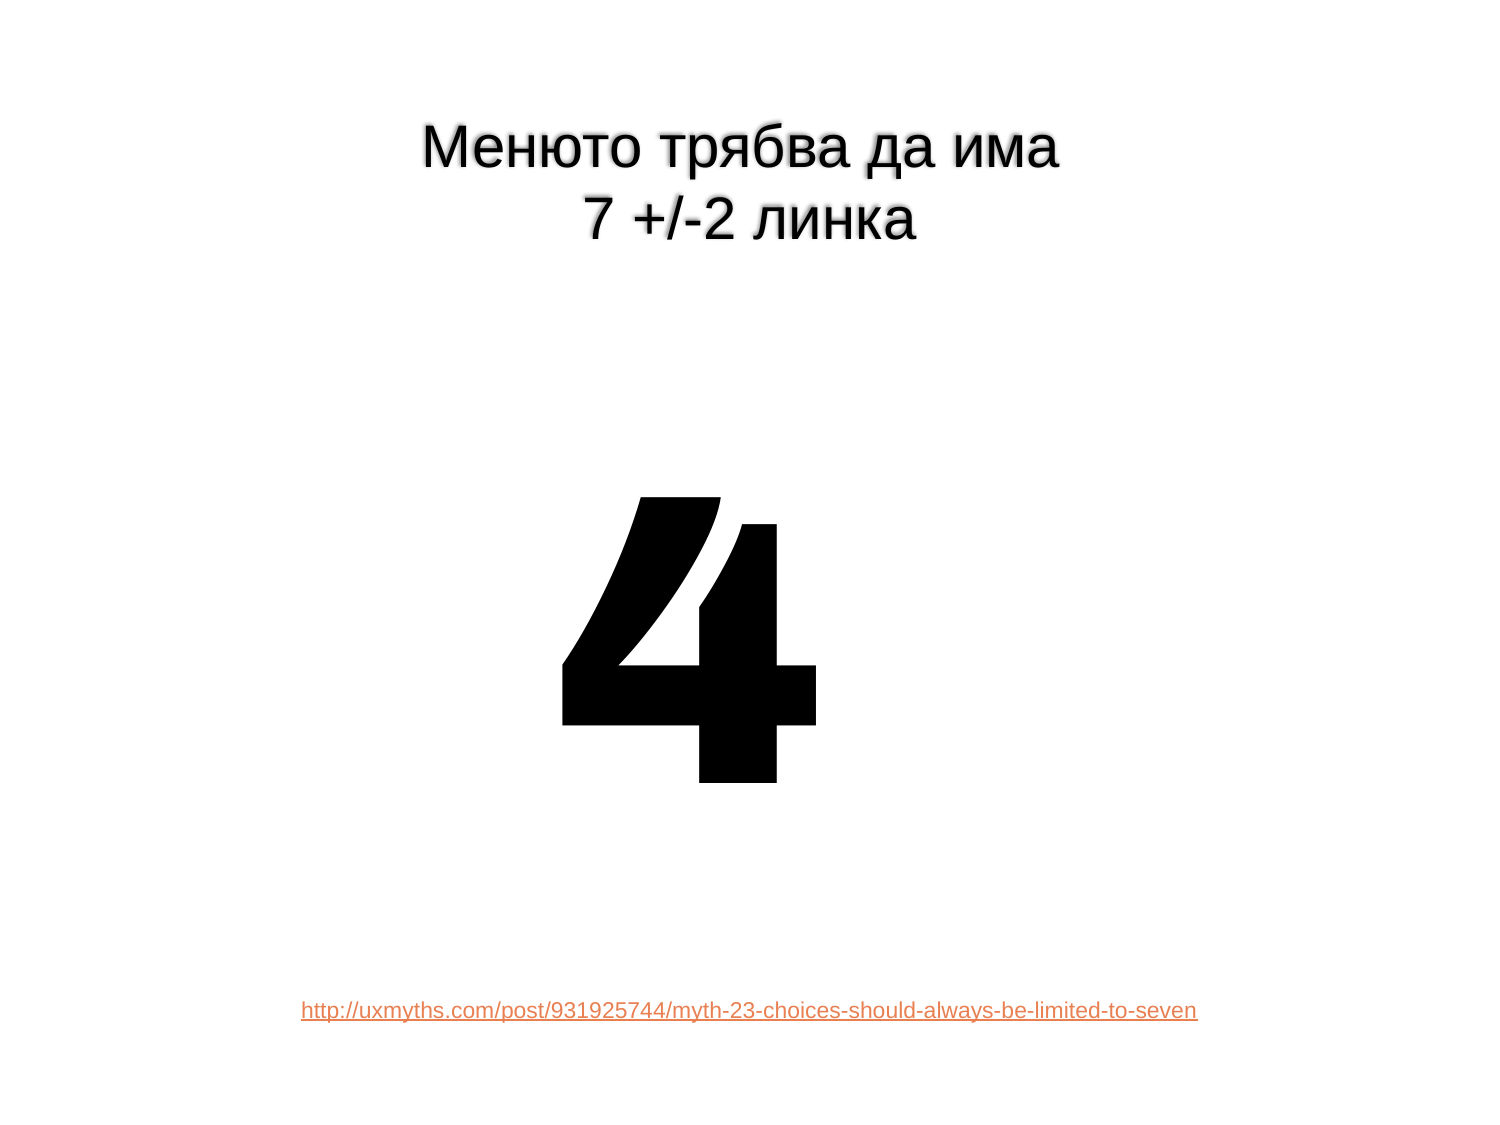

# Менюто трябва да има 7 +/-2 линка
4
http://uxmyths.com/post/931925744/myth-23-choices-should-always-be-limited-to-seven